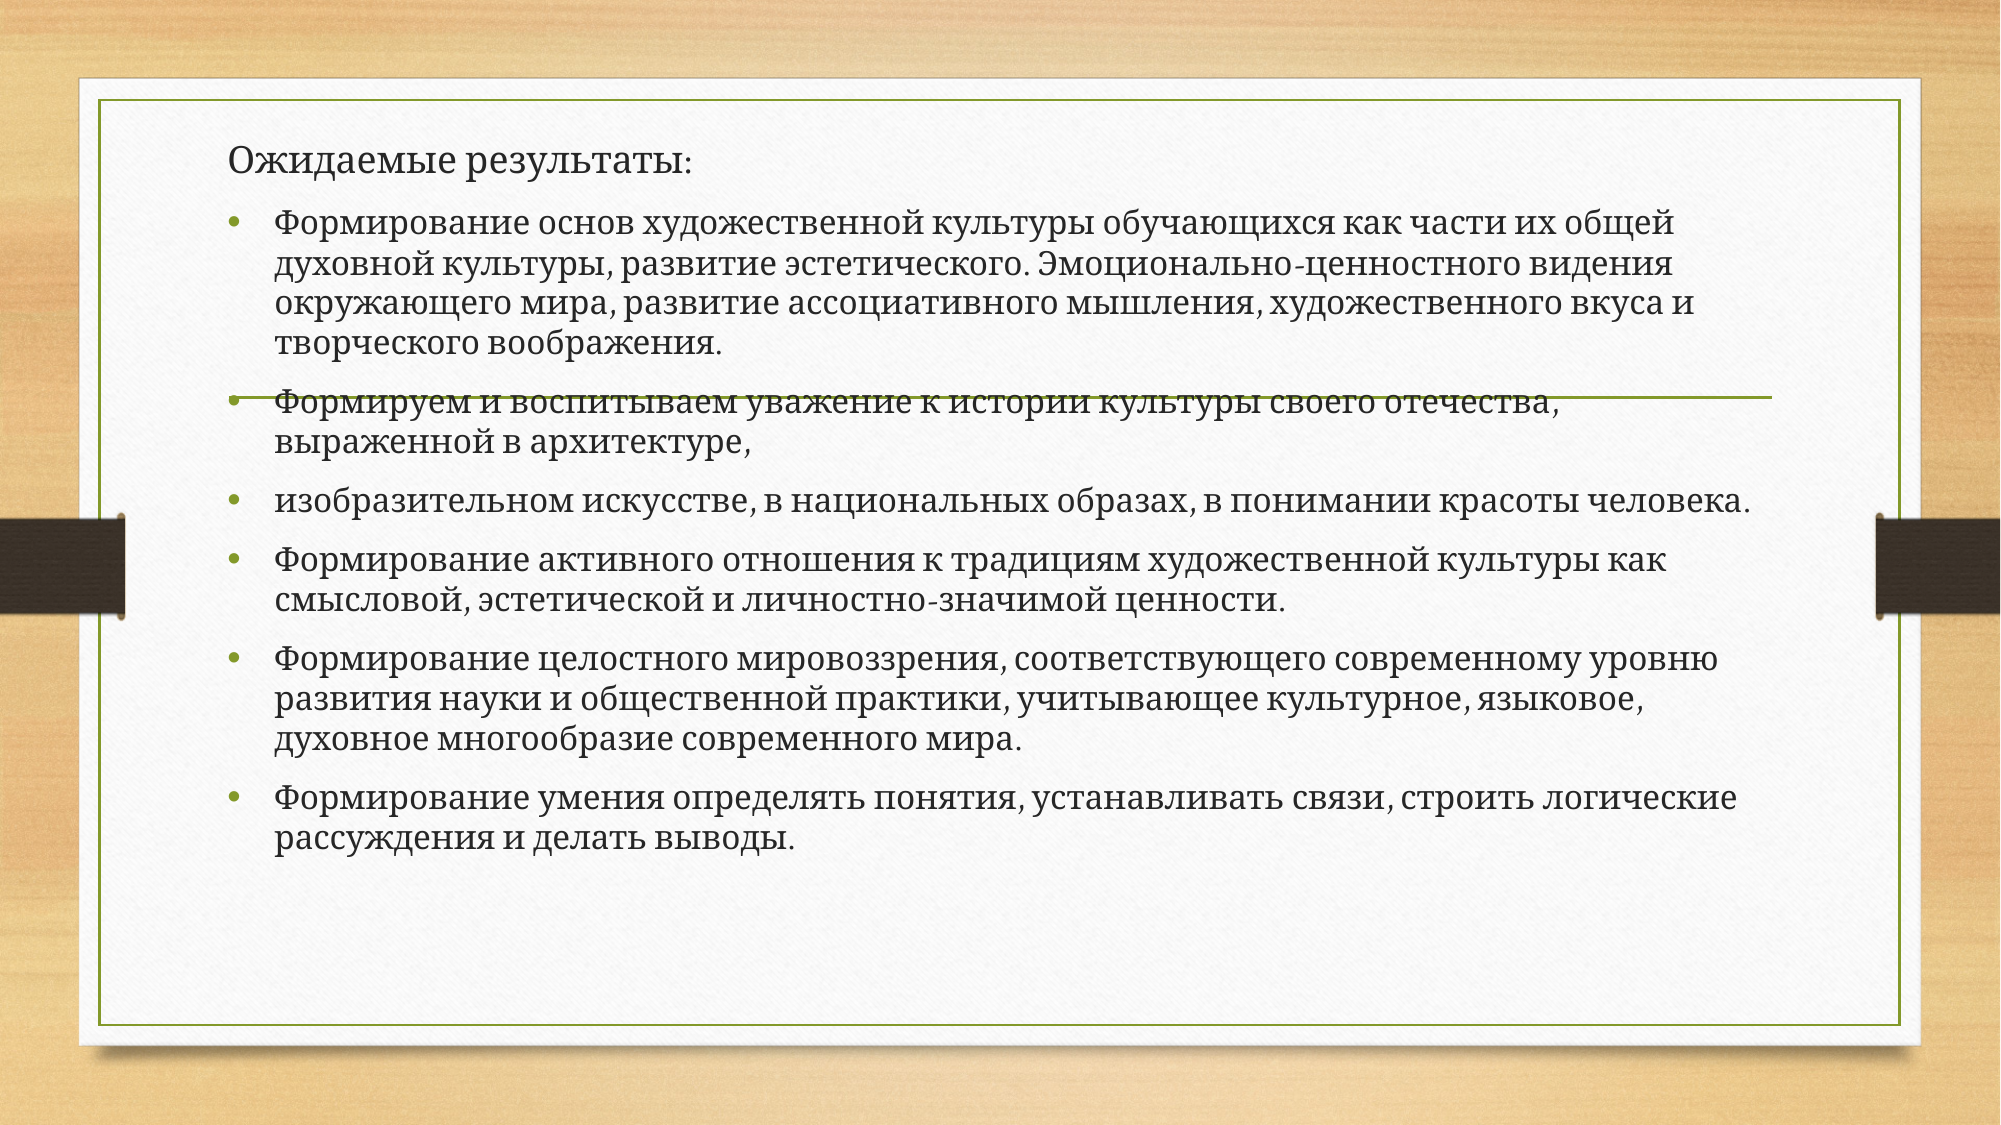

# Ожидаемые результаты:
Формирование основ художественной культуры обучающихся как части их общей духовной культуры, развитие эстетического. Эмоционально-ценностного видения окружающего мира, развитие ассоциативного мышления, художественного вкуса и творческого воображения.
Формируем и воспитываем уважение к истории культуры своего отечества, выраженной в архитектуре,
изобразительном искусстве, в национальных образах, в понимании красоты человека.
Формирование активного отношения к традициям художественной культуры как смысловой, эстетической и личностно-значимой ценности.
Формирование целостного мировоззрения, соответствующего современному уровню развития науки и общественной практики, учитывающее культурное, языковое, духовное многообразие современного мира.
Формирование умения определять понятия, устанавливать связи, строить логические рассуждения и делать выводы.